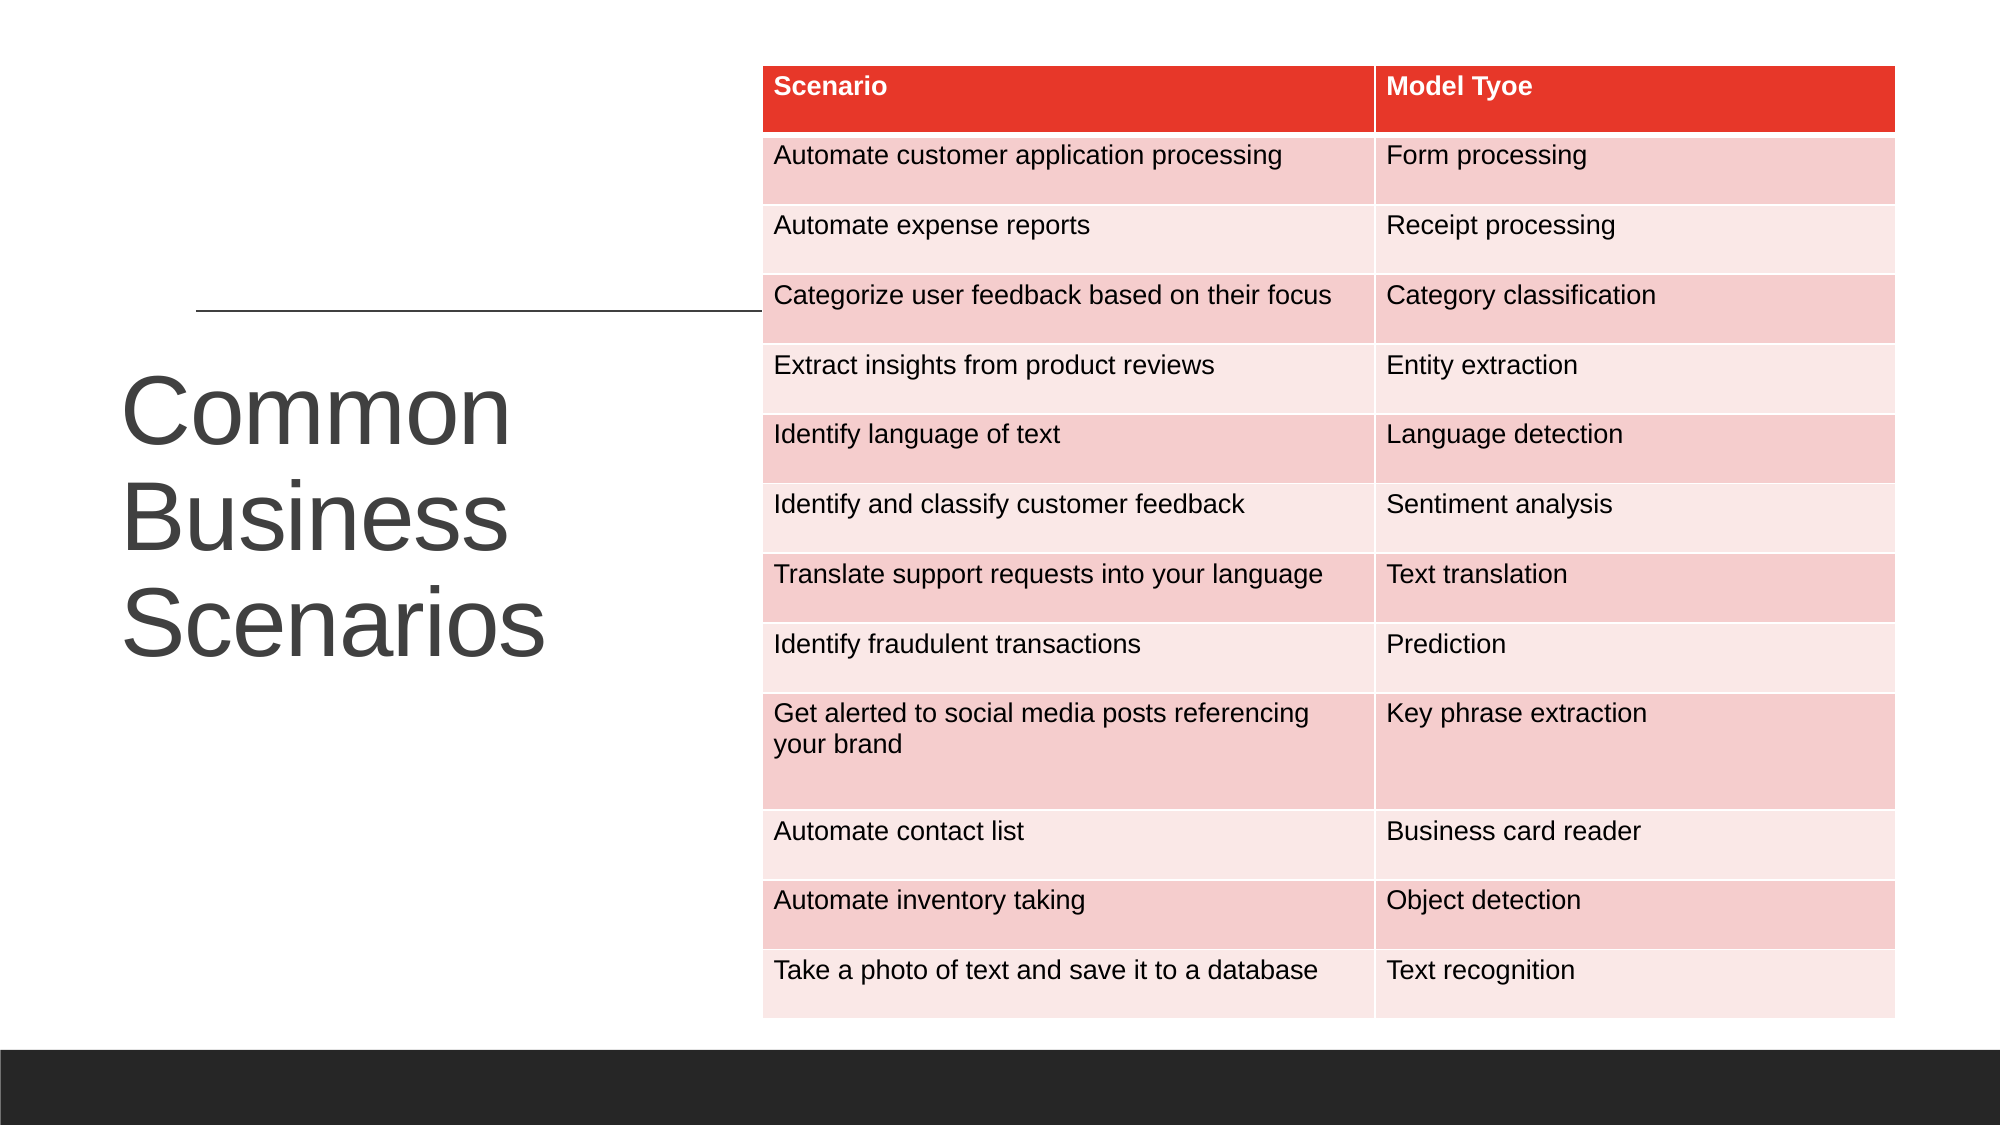

| Scenario | Model Tyoe |
| --- | --- |
| Automate customer application processing | Form processing |
| Automate expense reports | Receipt processing |
| Categorize user feedback based on their focus | Category classification |
| Extract insights from product reviews | Entity extraction |
| Identify language of text | Language detection |
| Identify and classify customer feedback | Sentiment analysis |
| Translate support requests into your language | Text translation |
| Identify fraudulent transactions | Prediction |
| Get alerted to social media posts referencing your brand | Key phrase extraction |
| Automate contact list | Business card reader |
| Automate inventory taking | Object detection |
| Take a photo of text and save it to a database | Text recognition |
# Common Business Scenarios